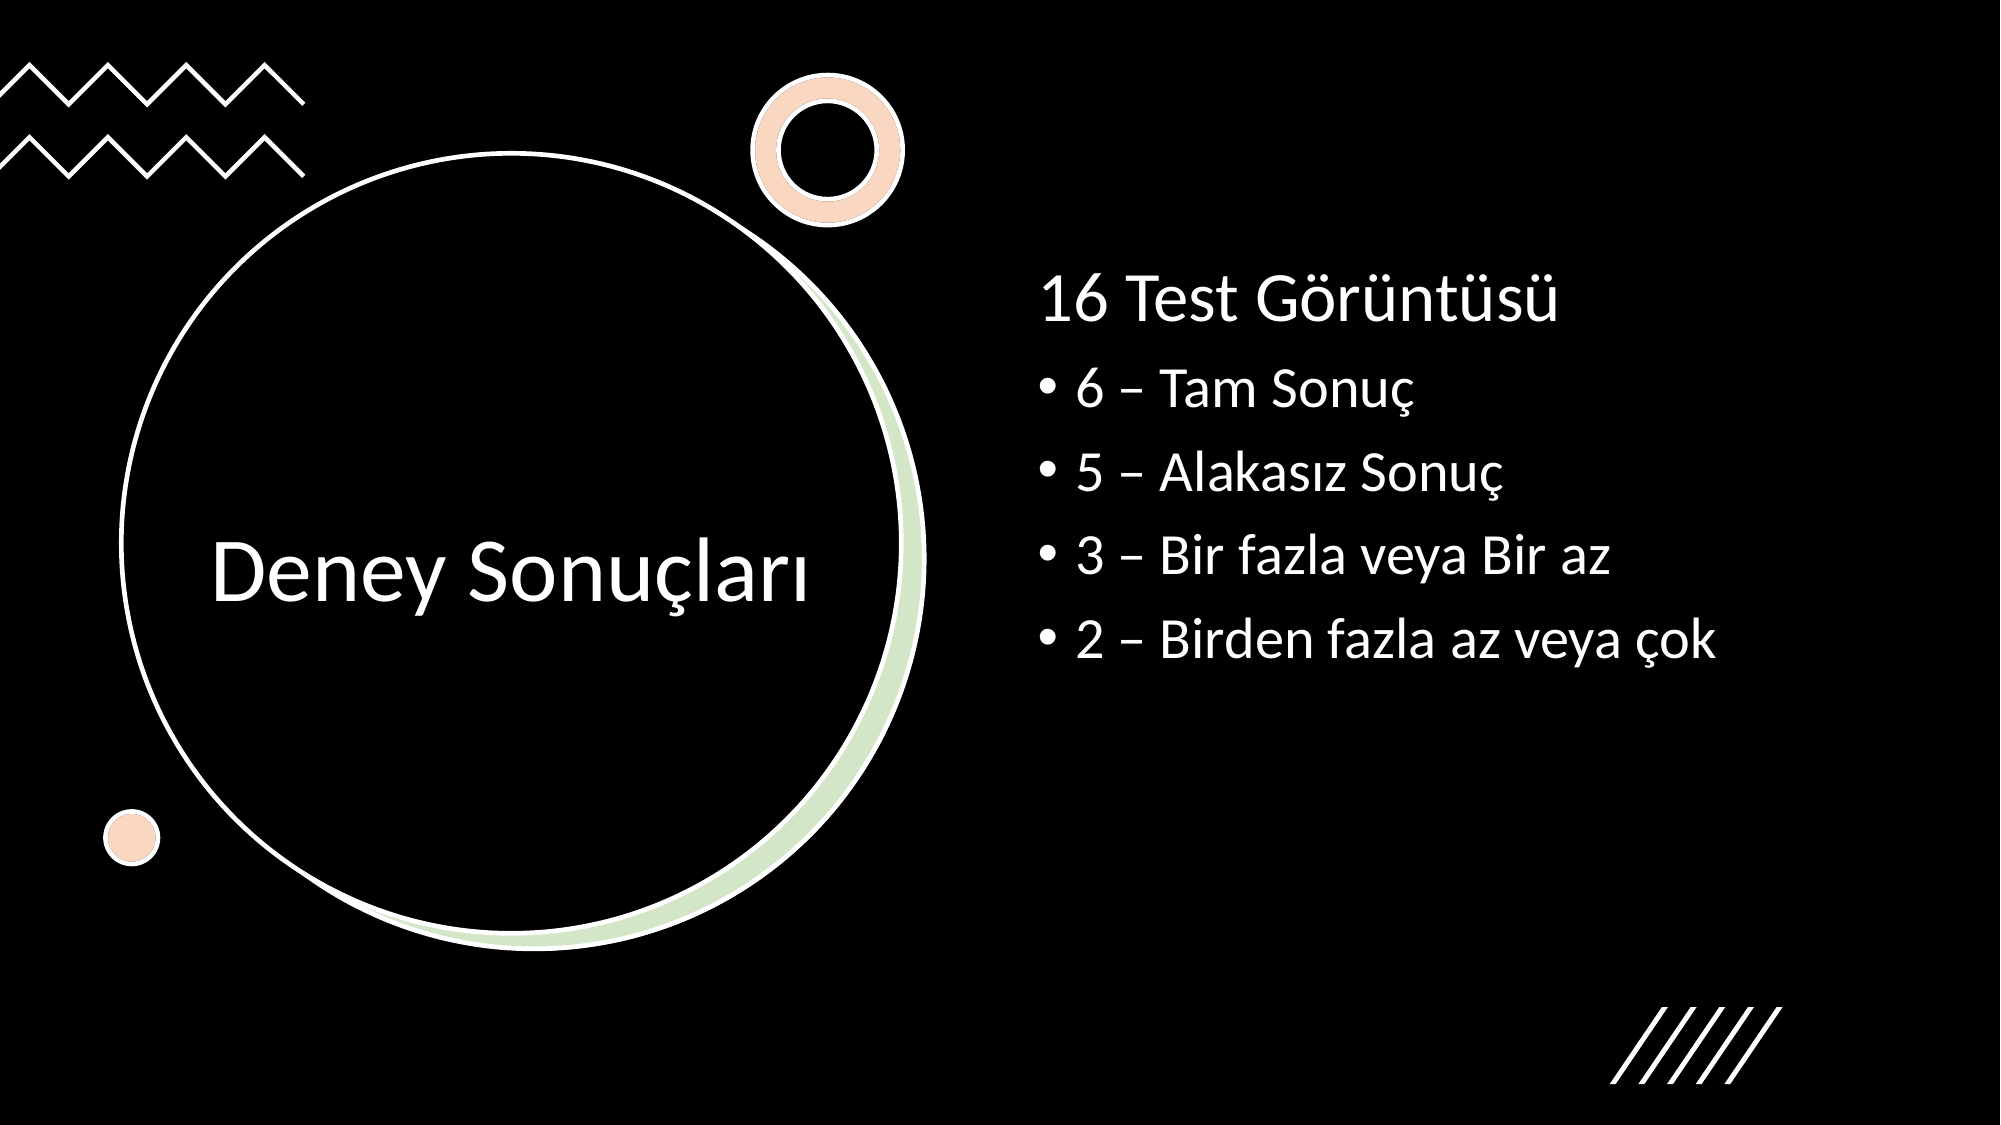

16 Test Görüntüsü
6 – Tam Sonuç
5 – Alakasız Sonuç
3 – Bir fazla veya Bir az
2 – Birden fazla az veya çok

# Deney Sonuçları